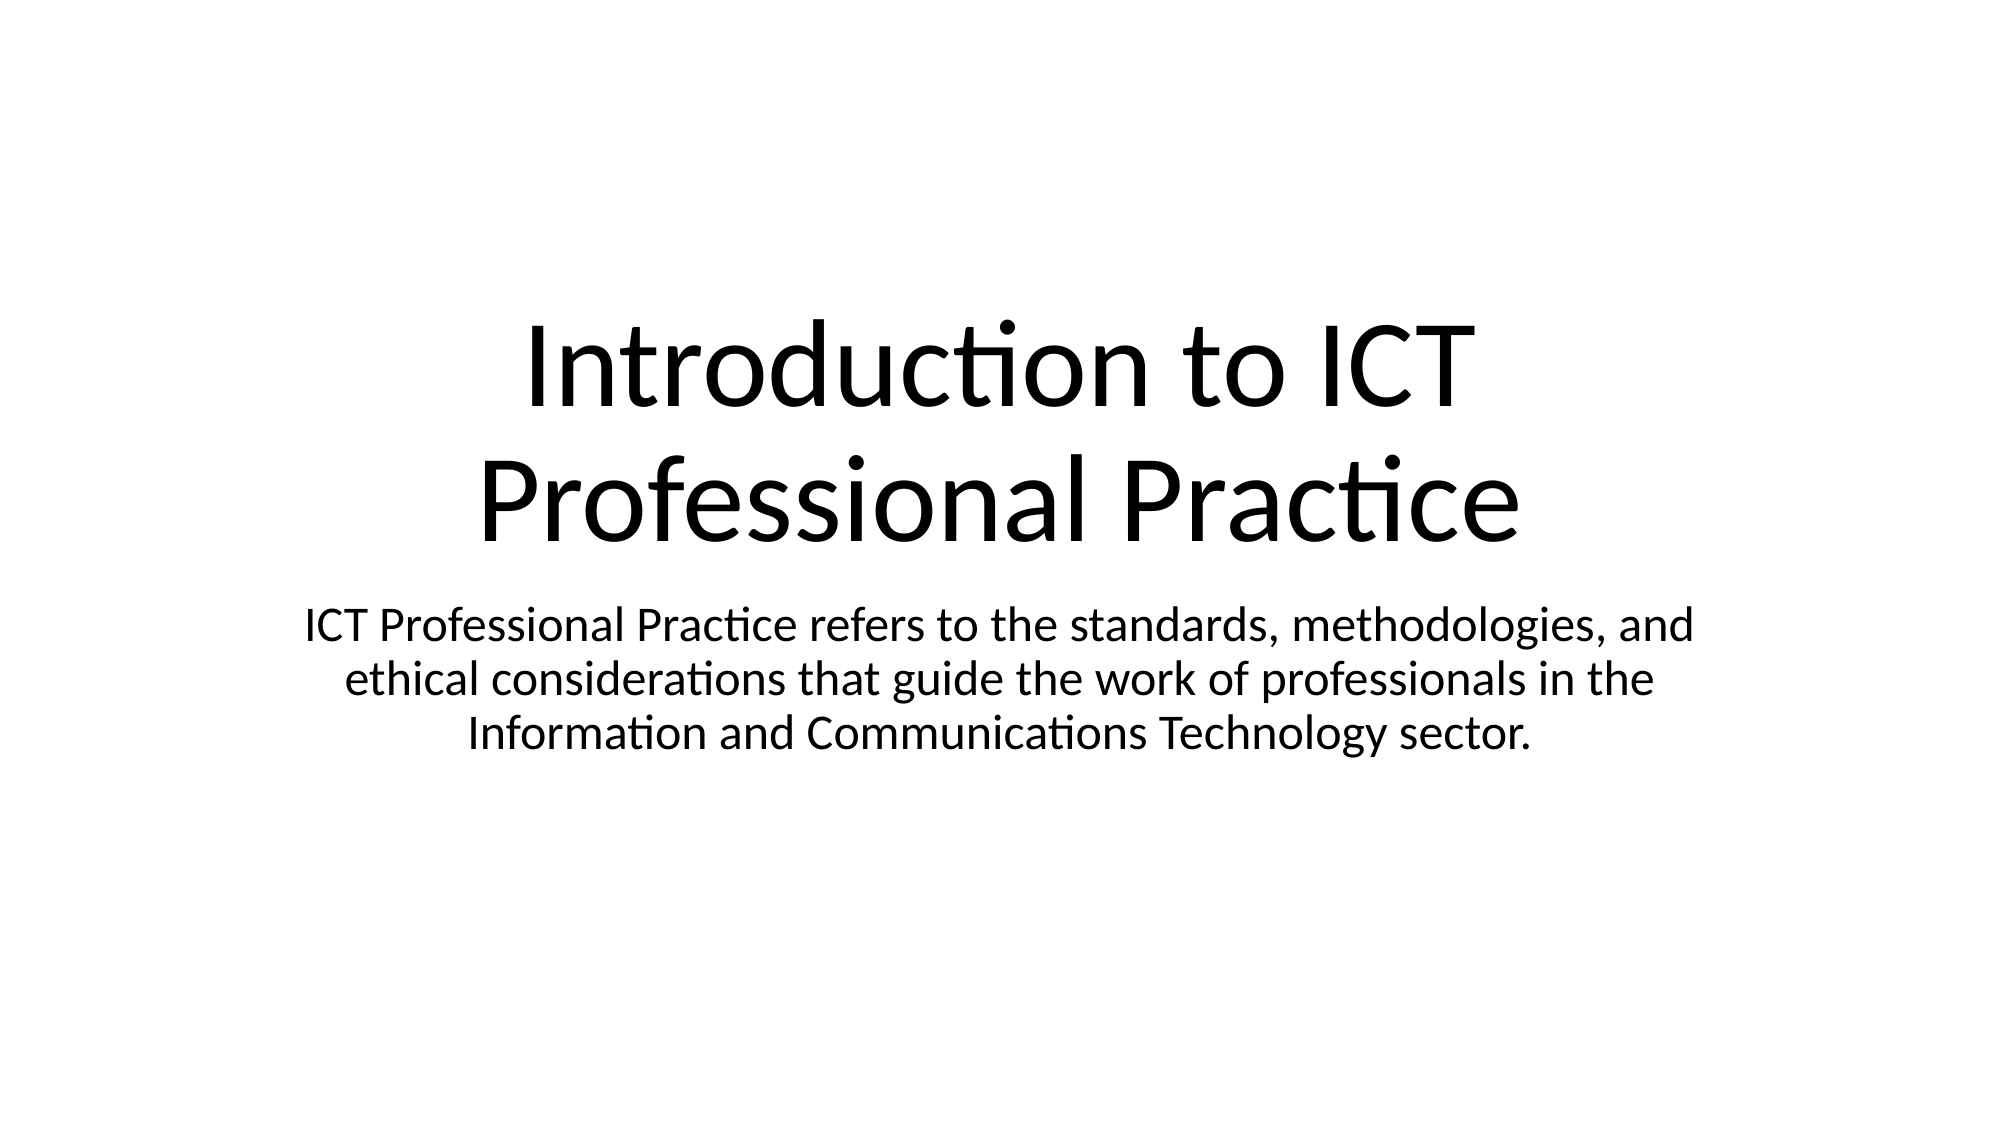

# Introduction to ICT Professional Practice
ICT Professional Practice refers to the standards, methodologies, and ethical considerations that guide the work of professionals in the Information and Communications Technology sector.